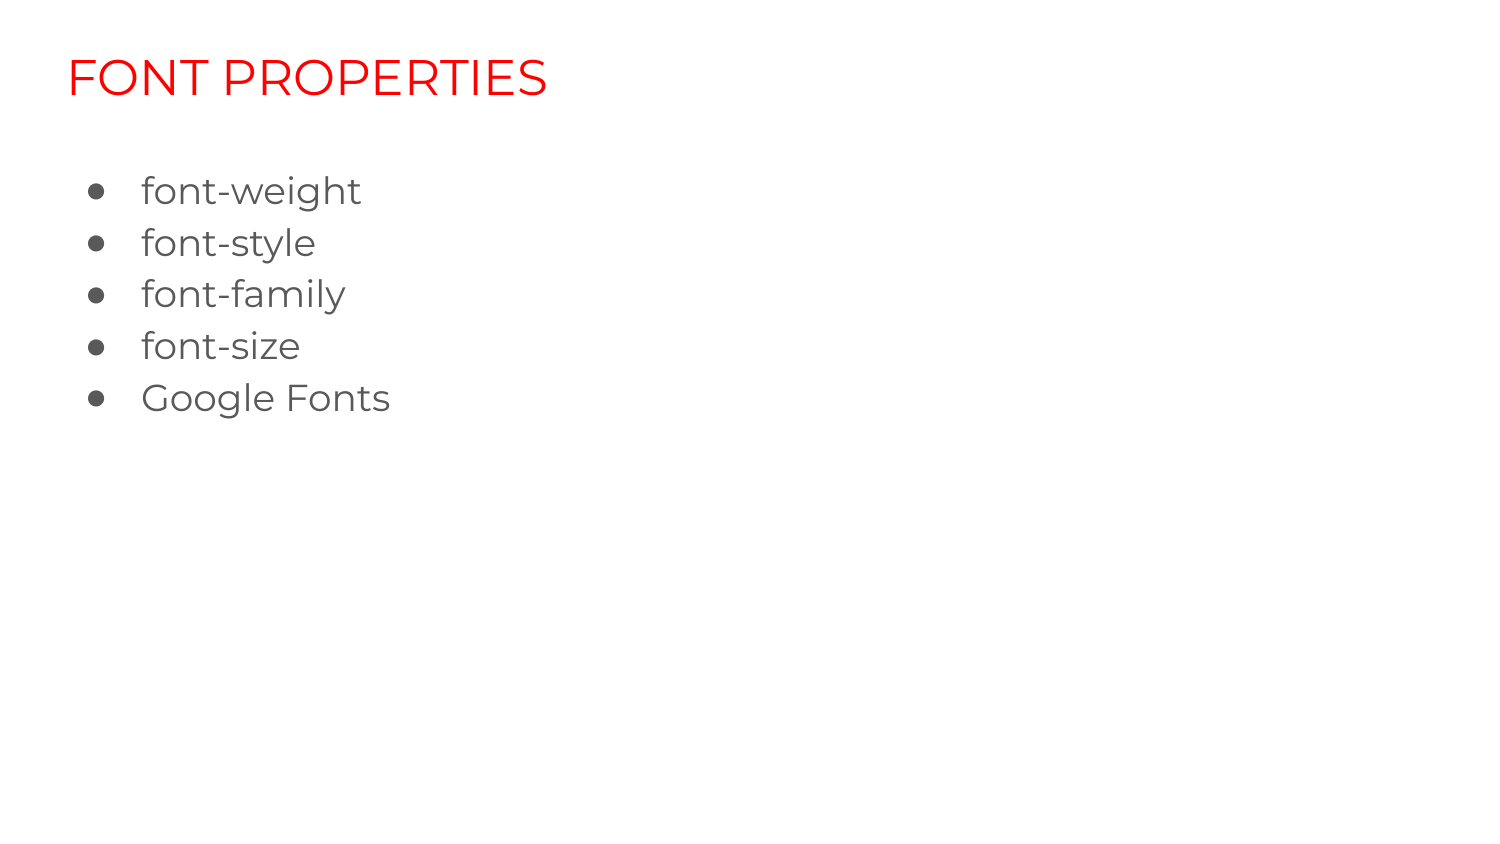

# FONT PROPERTIES
font-weight
font-style
font-family
font-size
Google Fonts